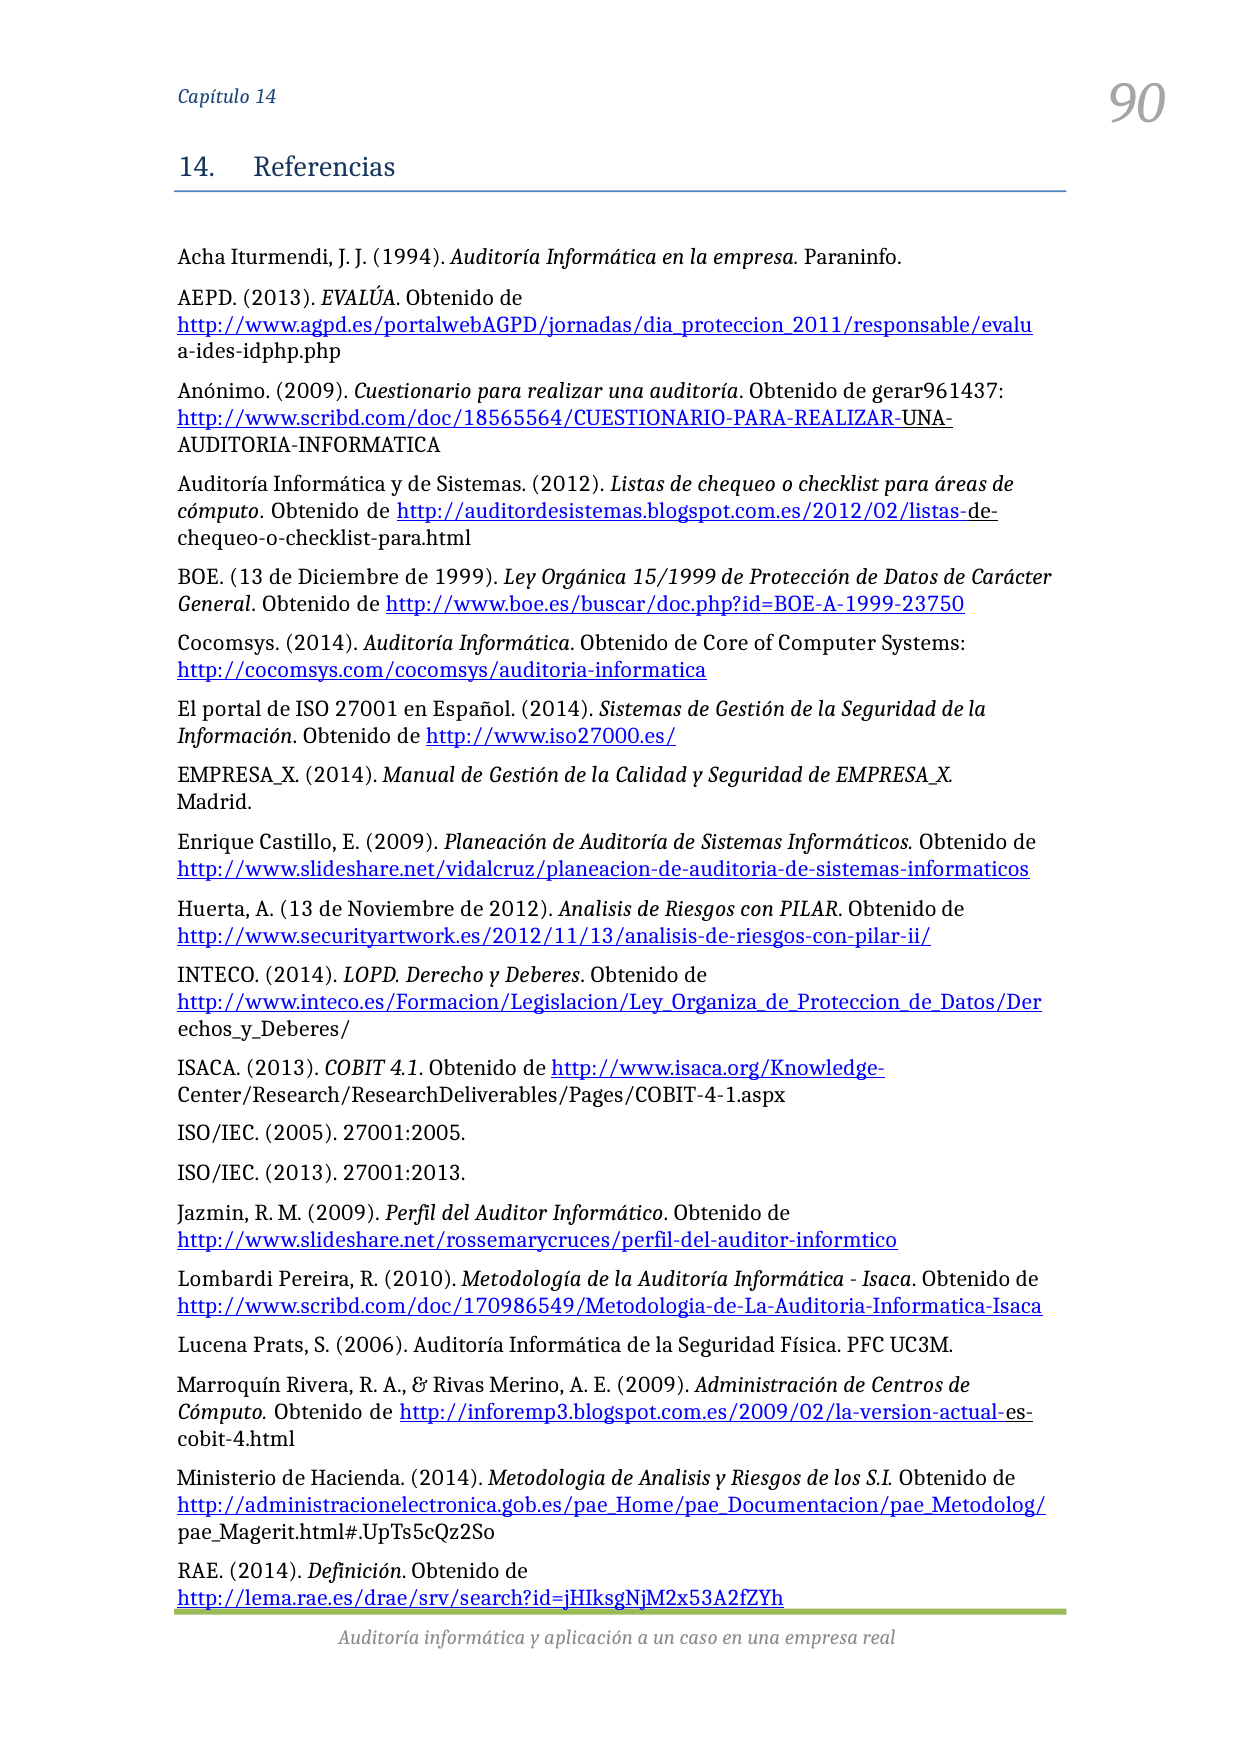

90
Capítulo 14

14.	Referencias

Acha Iturmendi, J. J. (1994). Auditoría Informática en la empresa. Paraninfo.
AEPD. (2013). EVALÚA. Obtenido de http://www.agpd.es/portalwebAGPD/jornadas/dia_proteccion_2011/responsable/evalu a-ides-idphp.php
Anónimo. (2009). Cuestionario para realizar una auditoría. Obtenido de gerar961437: http://www.scribd.com/doc/18565564/CUESTIONARIO-PARA-REALIZAR-UNA- AUDITORIA-INFORMATICA
Auditoría Informática y de Sistemas. (2012). Listas de chequeo o checklist para áreas de cómputo. Obtenido de http://auditordesistemas.blogspot.com.es/2012/02/listas-de- chequeo-o-checklist-para.html
BOE. (13 de Diciembre de 1999). Ley Orgánica 15/1999 de Protección de Datos de Carácter General. Obtenido de http://www.boe.es/buscar/doc.php?id=BOE-A-1999-23750
Cocomsys. (2014). Auditoría Informática. Obtenido de Core of Computer Systems: http://cocomsys.com/cocomsys/auditoria-informatica
El portal de ISO 27001 en Español. (2014). Sistemas de Gestión de la Seguridad de la Información. Obtenido de http://www.iso27000.es/
EMPRESA_X. (2014). Manual de Gestión de la Calidad y Seguridad de EMPRESA_X. Madrid.
Enrique Castillo, E. (2009). Planeación de Auditoría de Sistemas Informáticos. Obtenido de http://www.slideshare.net/vidalcruz/planeacion-de-auditoria-de-sistemas-informaticos
Huerta, A. (13 de Noviembre de 2012). Analisis de Riesgos con PILAR. Obtenido de http://www.securityartwork.es/2012/11/13/analisis-de-riesgos-con-pilar-ii/
INTECO. (2014). LOPD. Derecho y Deberes. Obtenido de http://www.inteco.es/Formacion/Legislacion/Ley_Organiza_de_Proteccion_de_Datos/Der echos_y_Deberes/
ISACA. (2013). COBIT 4.1. Obtenido de http://www.isaca.org/Knowledge- Center/Research/ResearchDeliverables/Pages/COBIT-4-1.aspx
ISO/IEC. (2005). 27001:2005.
ISO/IEC. (2013). 27001:2013.
Jazmin, R. M. (2009). Perfil del Auditor Informático. Obtenido de http://www.slideshare.net/rossemarycruces/perfil-del-auditor-informtico
Lombardi Pereira, R. (2010). Metodología de la Auditoría Informática - Isaca. Obtenido de http://www.scribd.com/doc/170986549/Metodologia-de-La-Auditoria-Informatica-Isaca
Lucena Prats, S. (2006). Auditoría Informática de la Seguridad Física. PFC UC3M.
Marroquín Rivera, R. A., & Rivas Merino, A. E. (2009). Administración de Centros de Cómputo. Obtenido de http://inforemp3.blogspot.com.es/2009/02/la-version-actual-es- cobit-4.html
Ministerio de Hacienda. (2014). Metodologia de Analisis y Riesgos de los S.I. Obtenido de http://administracionelectronica.gob.es/pae_Home/pae_Documentacion/pae_Metodolog/ pae_Magerit.html#.UpTs5cQz2So
RAE. (2014). Definición. Obtenido de http://lema.rae.es/drae/srv/search?id=jHIksgNjM2x53A2fZYh

Auditoría informática y aplicación a un caso en una empresa real